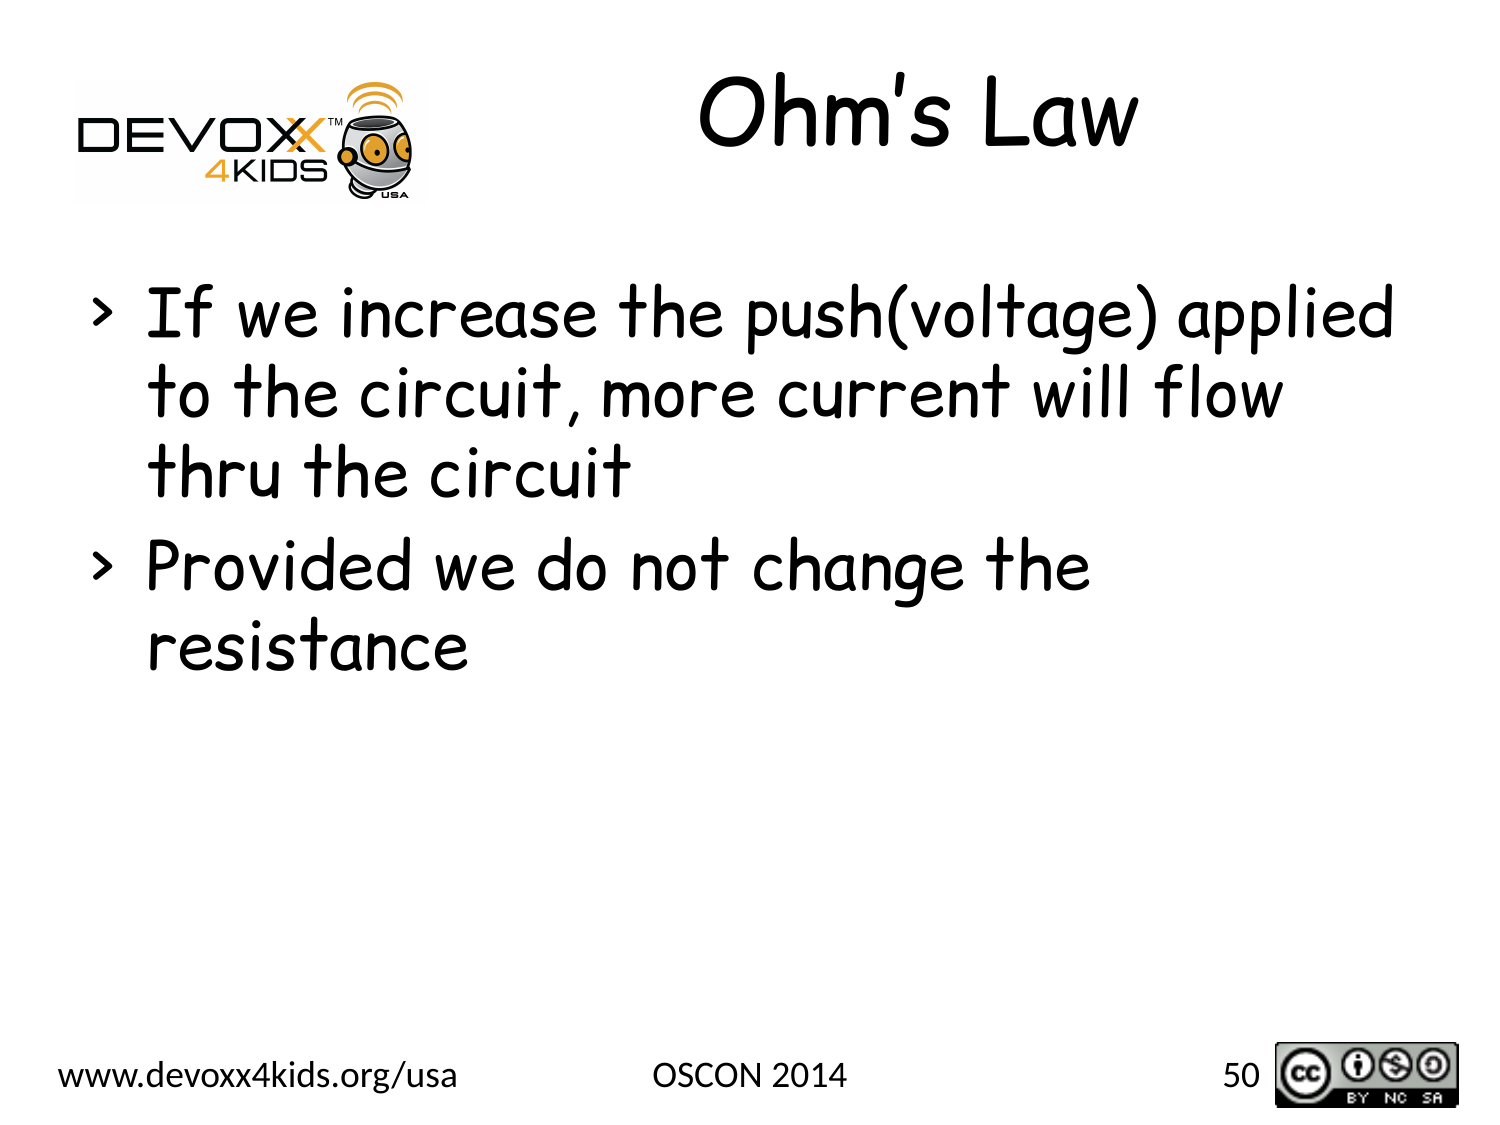

# Ohm’s Law
If we increase the push(voltage) applied to the circuit, more current will flow thru the circuit
Provided we do not change the  resistance

OSCON 2014
50